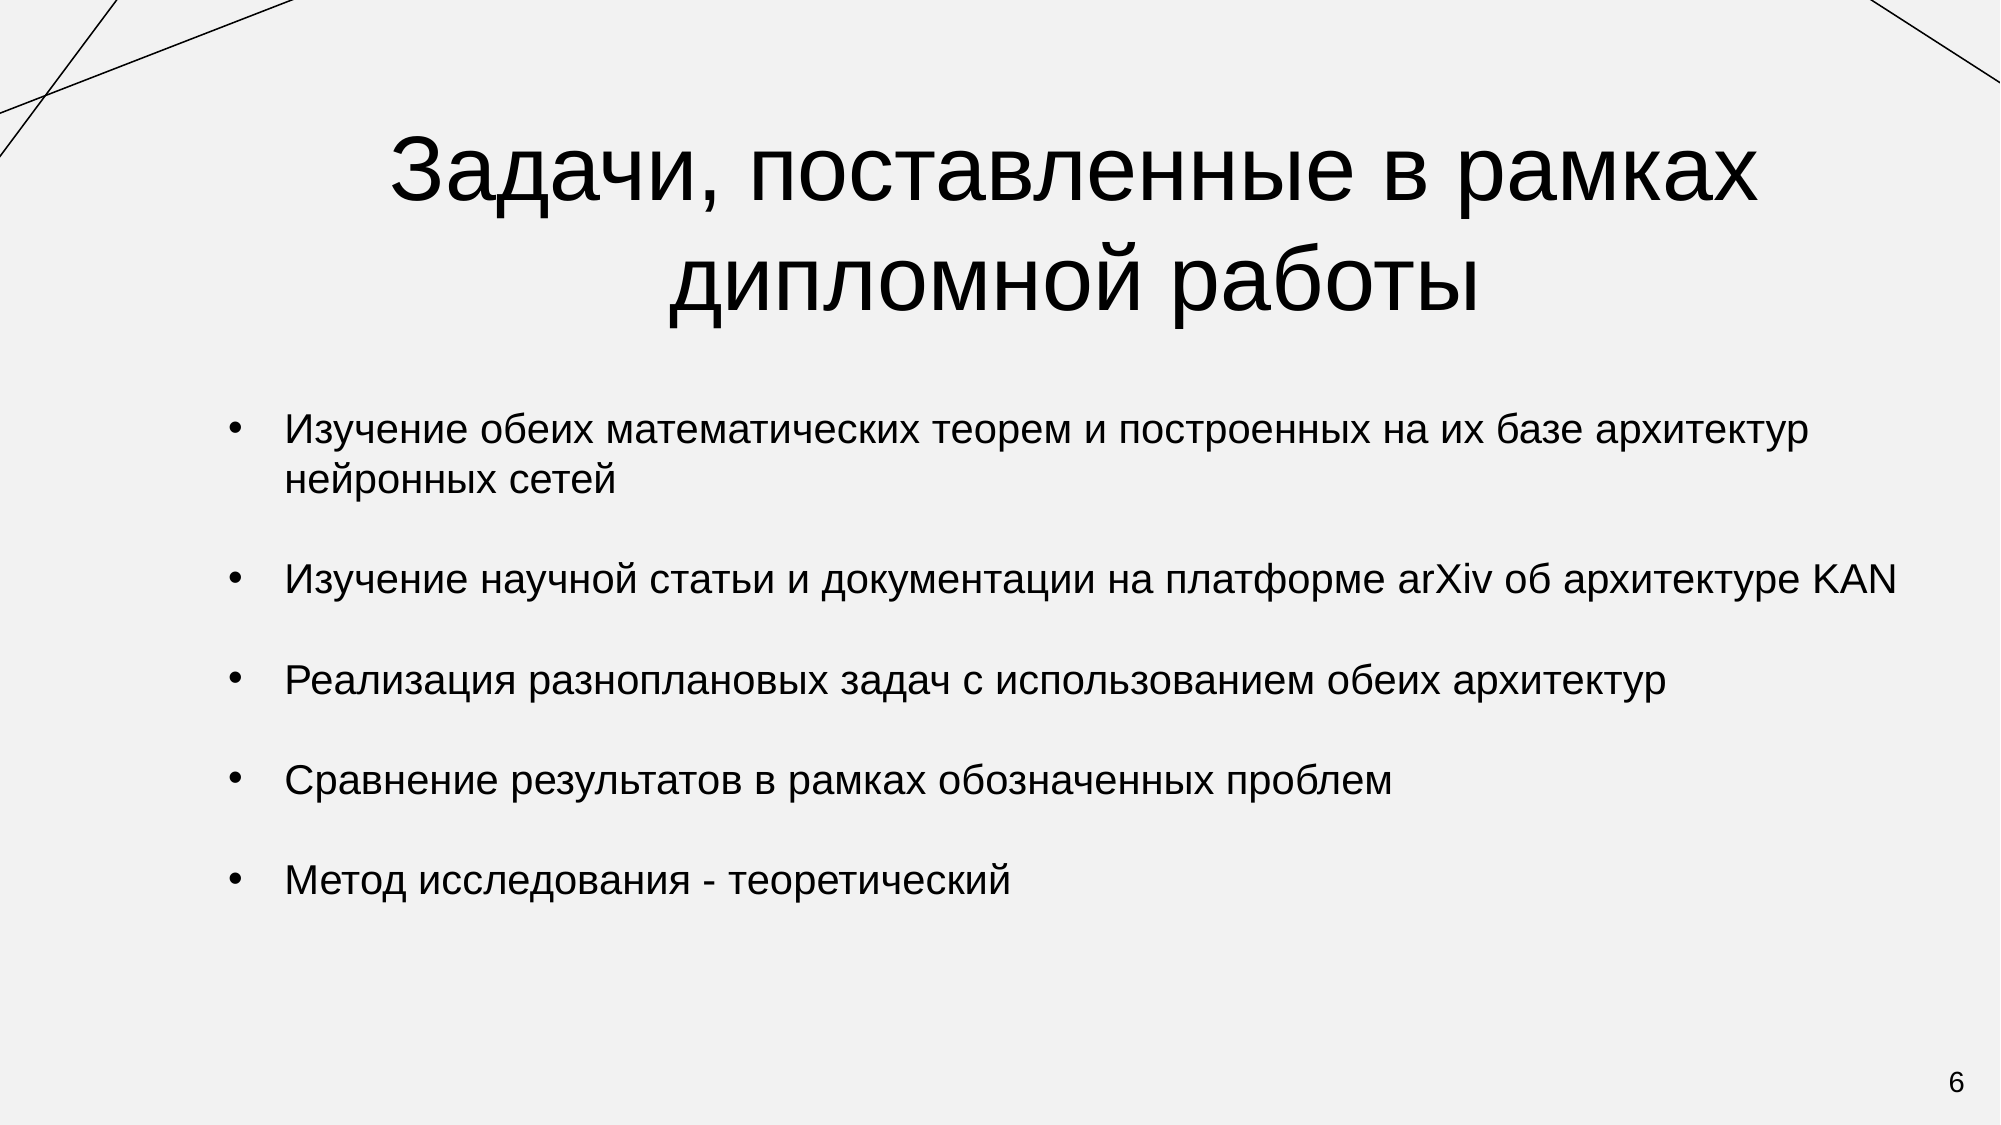

Задачи, поставленные в рамках дипломной работы
Изучение обеих математических теорем и построенных на их базе архитектур нейронных сетей

Изучение научной статьи и документации на платформе arXiv об архитектуре KAN

Реализация разноплановых задач с использованием обеих архитектур

Сравнение результатов в рамках обозначенных проблем

Метод исследования - теоретический

6